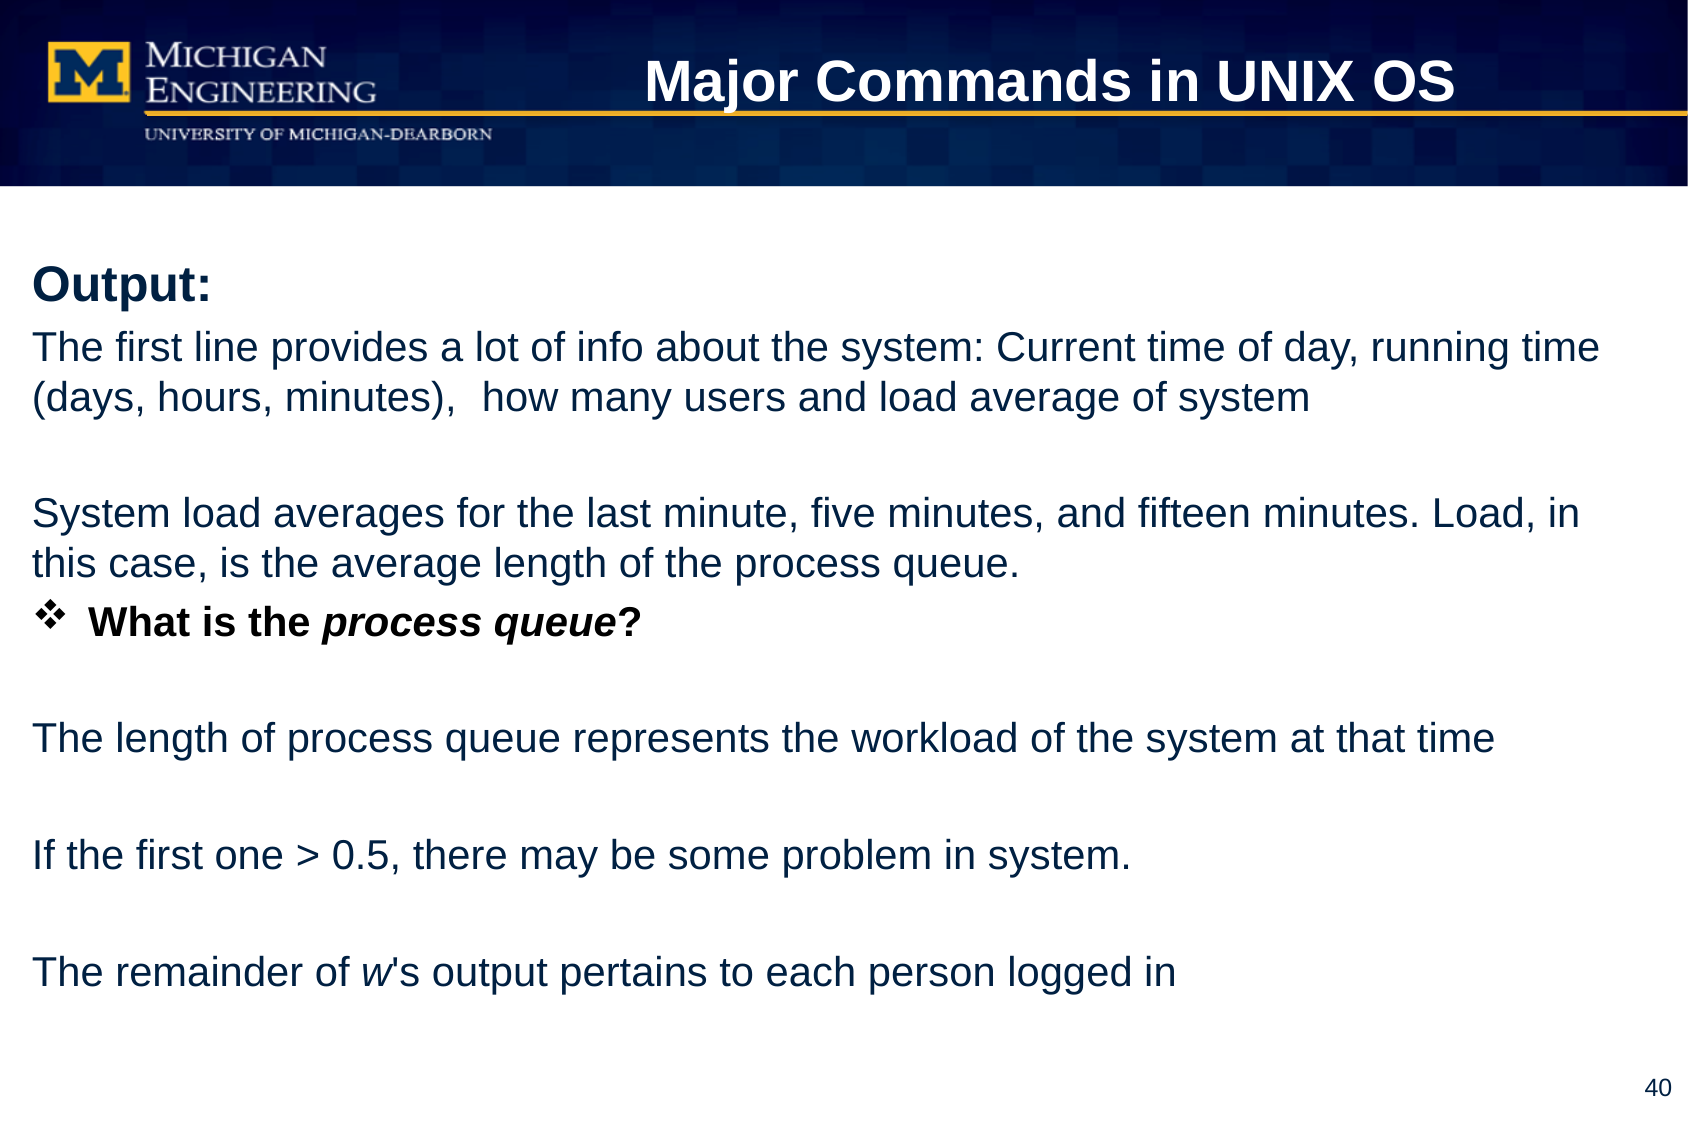

# Major Commands in UNIX OS
Output:
The first line provides a lot of info about the system: Current time of day, running time (days, hours, minutes), 	how many users and load average of system

System load averages for the last minute, five minutes, and fifteen minutes. Load, in this case, is the average length of the process queue.
What is the process queue?

The length of process queue represents the workload of the system at that time

If the first one > 0.5, there may be some problem in system.

The remainder of w's output pertains to each person logged in
40